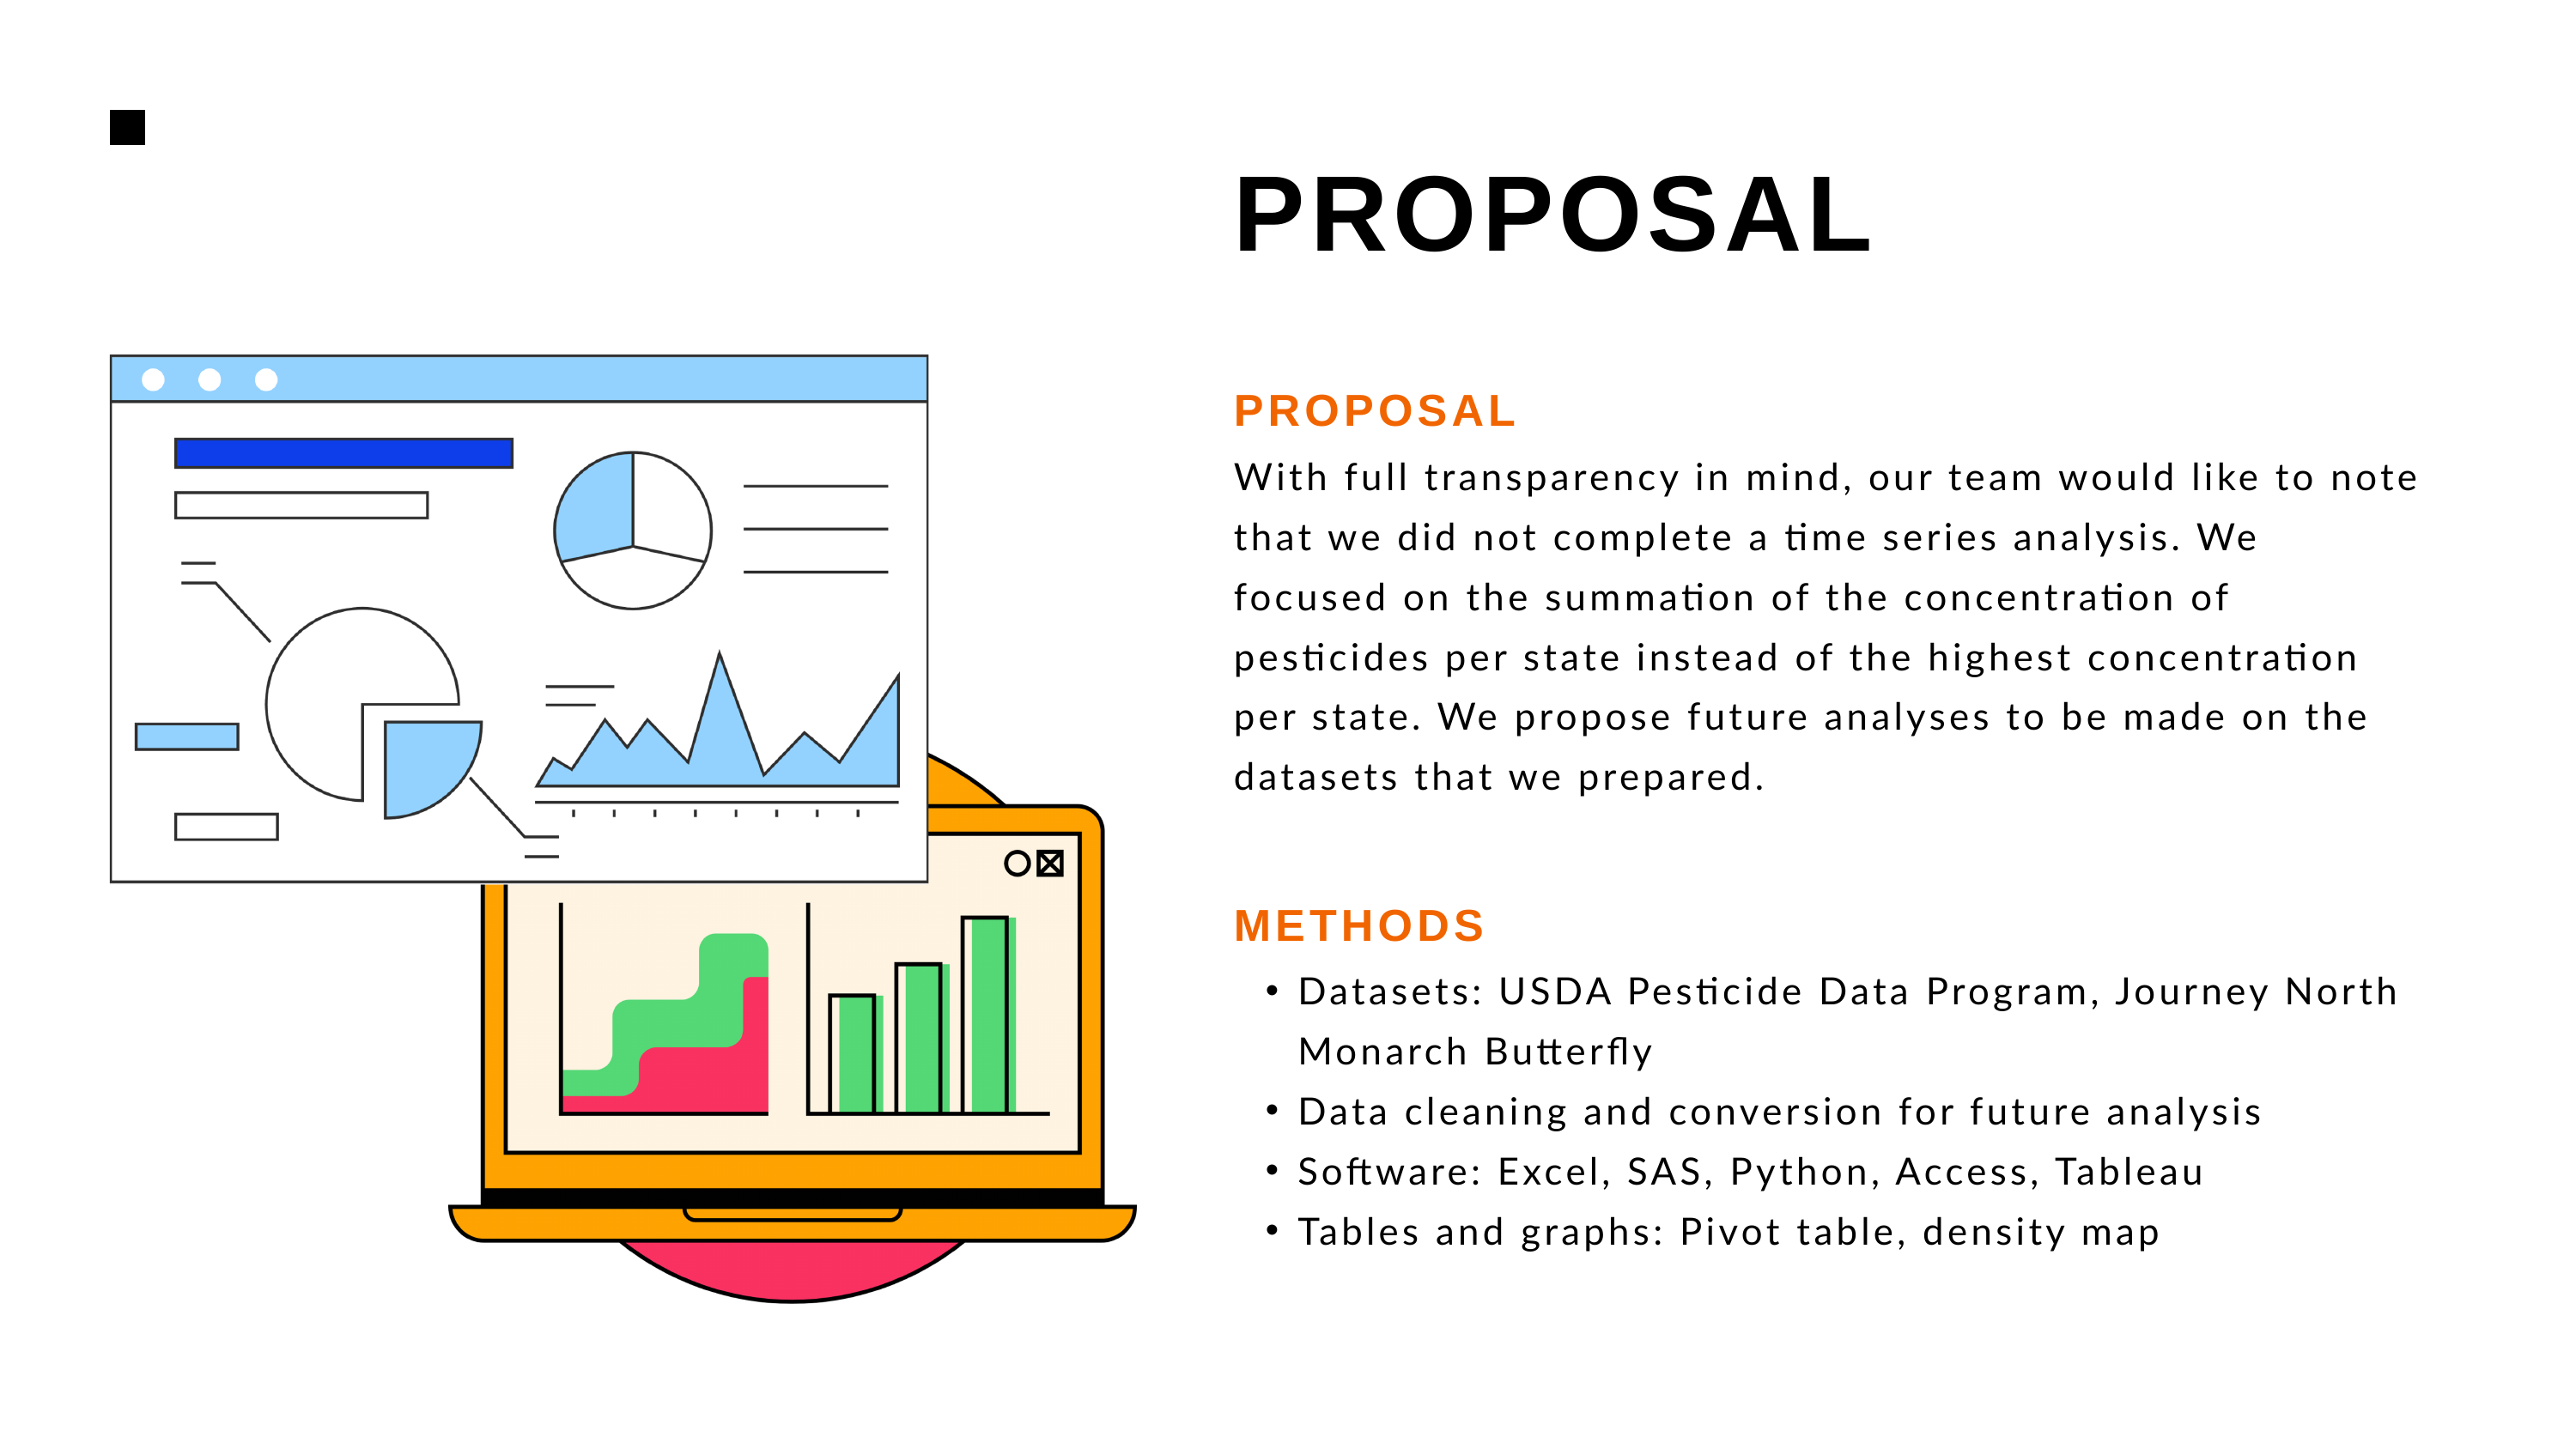

PROPOSAL

PROPOSAL
With full transparency in mind, our team would like to note that we did not complete a time series analysis. We focused on the summation of the concentration of pesticides per state instead of the highest concentration per state. We propose future analyses to be made on the datasets that we prepared.

METHODS
Datasets: USDA Pesticide Data Program, Journey North Monarch Butterfly
Data cleaning and conversion for future analysis
Software: Excel, SAS, Python, Access, Tableau
Tables and graphs: Pivot table, density map